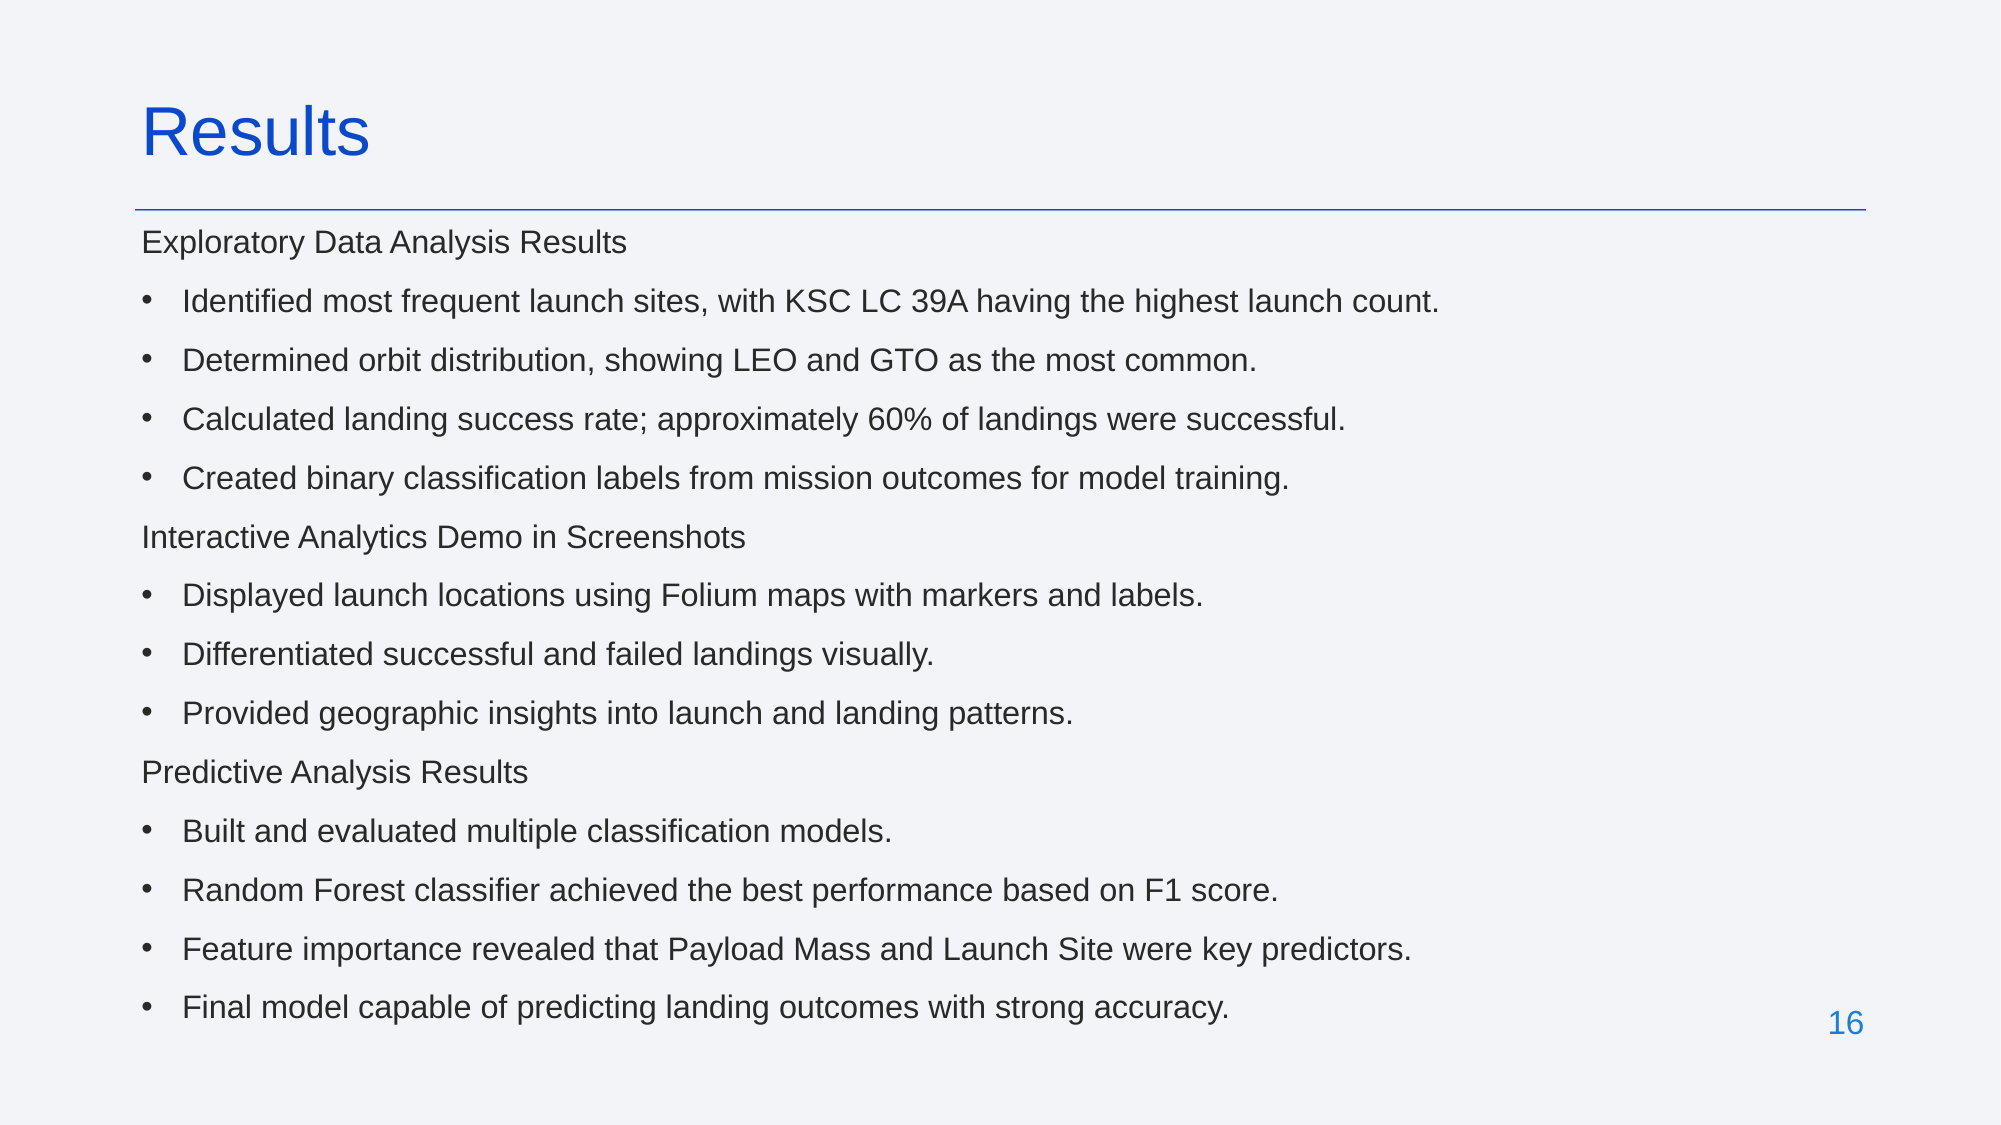

Results
Exploratory Data Analysis Results
Identified most frequent launch sites, with KSC LC 39A having the highest launch count.
Determined orbit distribution, showing LEO and GTO as the most common.
Calculated landing success rate; approximately 60% of landings were successful.
Created binary classification labels from mission outcomes for model training.
Interactive Analytics Demo in Screenshots
Displayed launch locations using Folium maps with markers and labels.
Differentiated successful and failed landings visually.
Provided geographic insights into launch and landing patterns.
Predictive Analysis Results
Built and evaluated multiple classification models.
Random Forest classifier achieved the best performance based on F1 score.
Feature importance revealed that Payload Mass and Launch Site were key predictors.
Final model capable of predicting landing outcomes with strong accuracy.

16